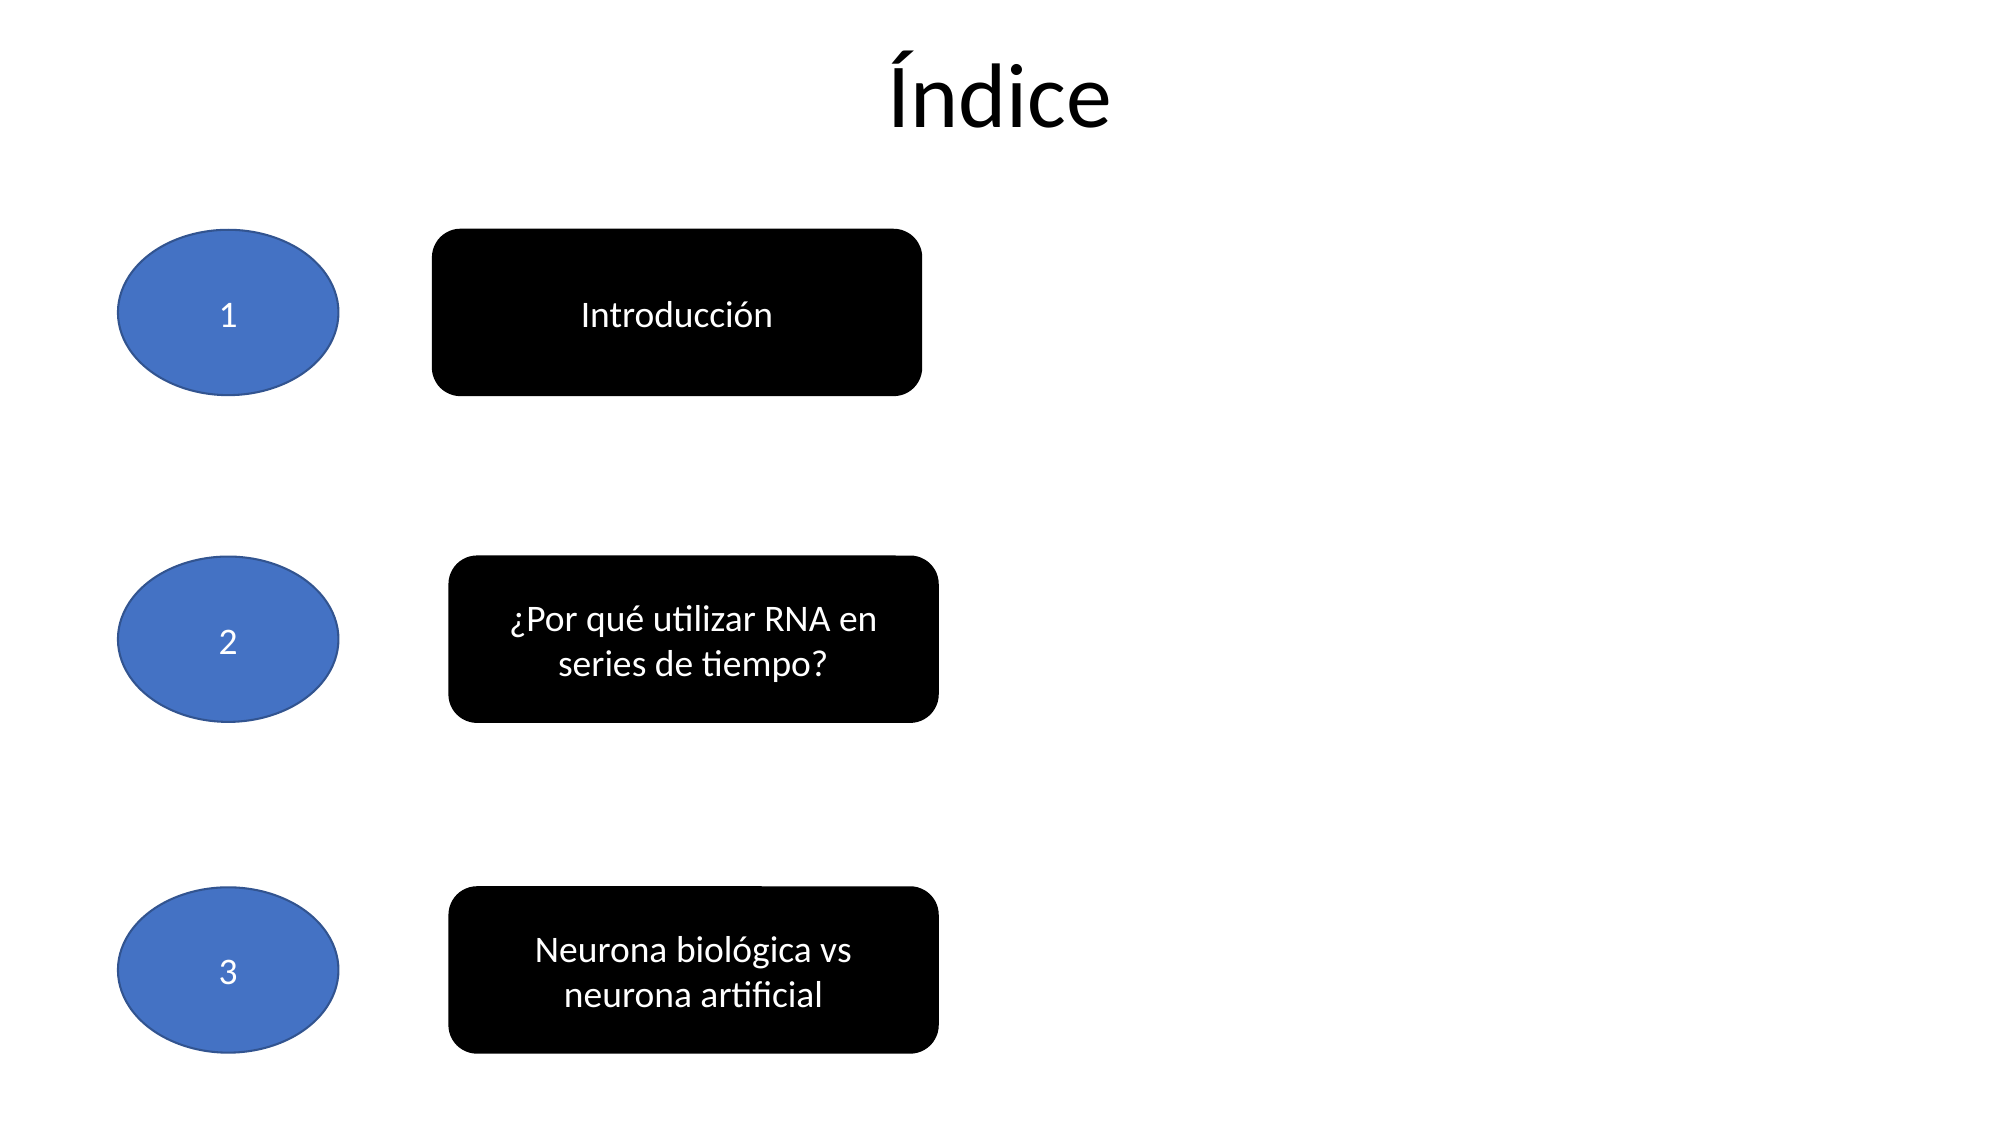

Índice
1
Introducción
2
¿Por qué utilizar RNA en series de tiempo?
3
Neurona biológica vs neurona artificial